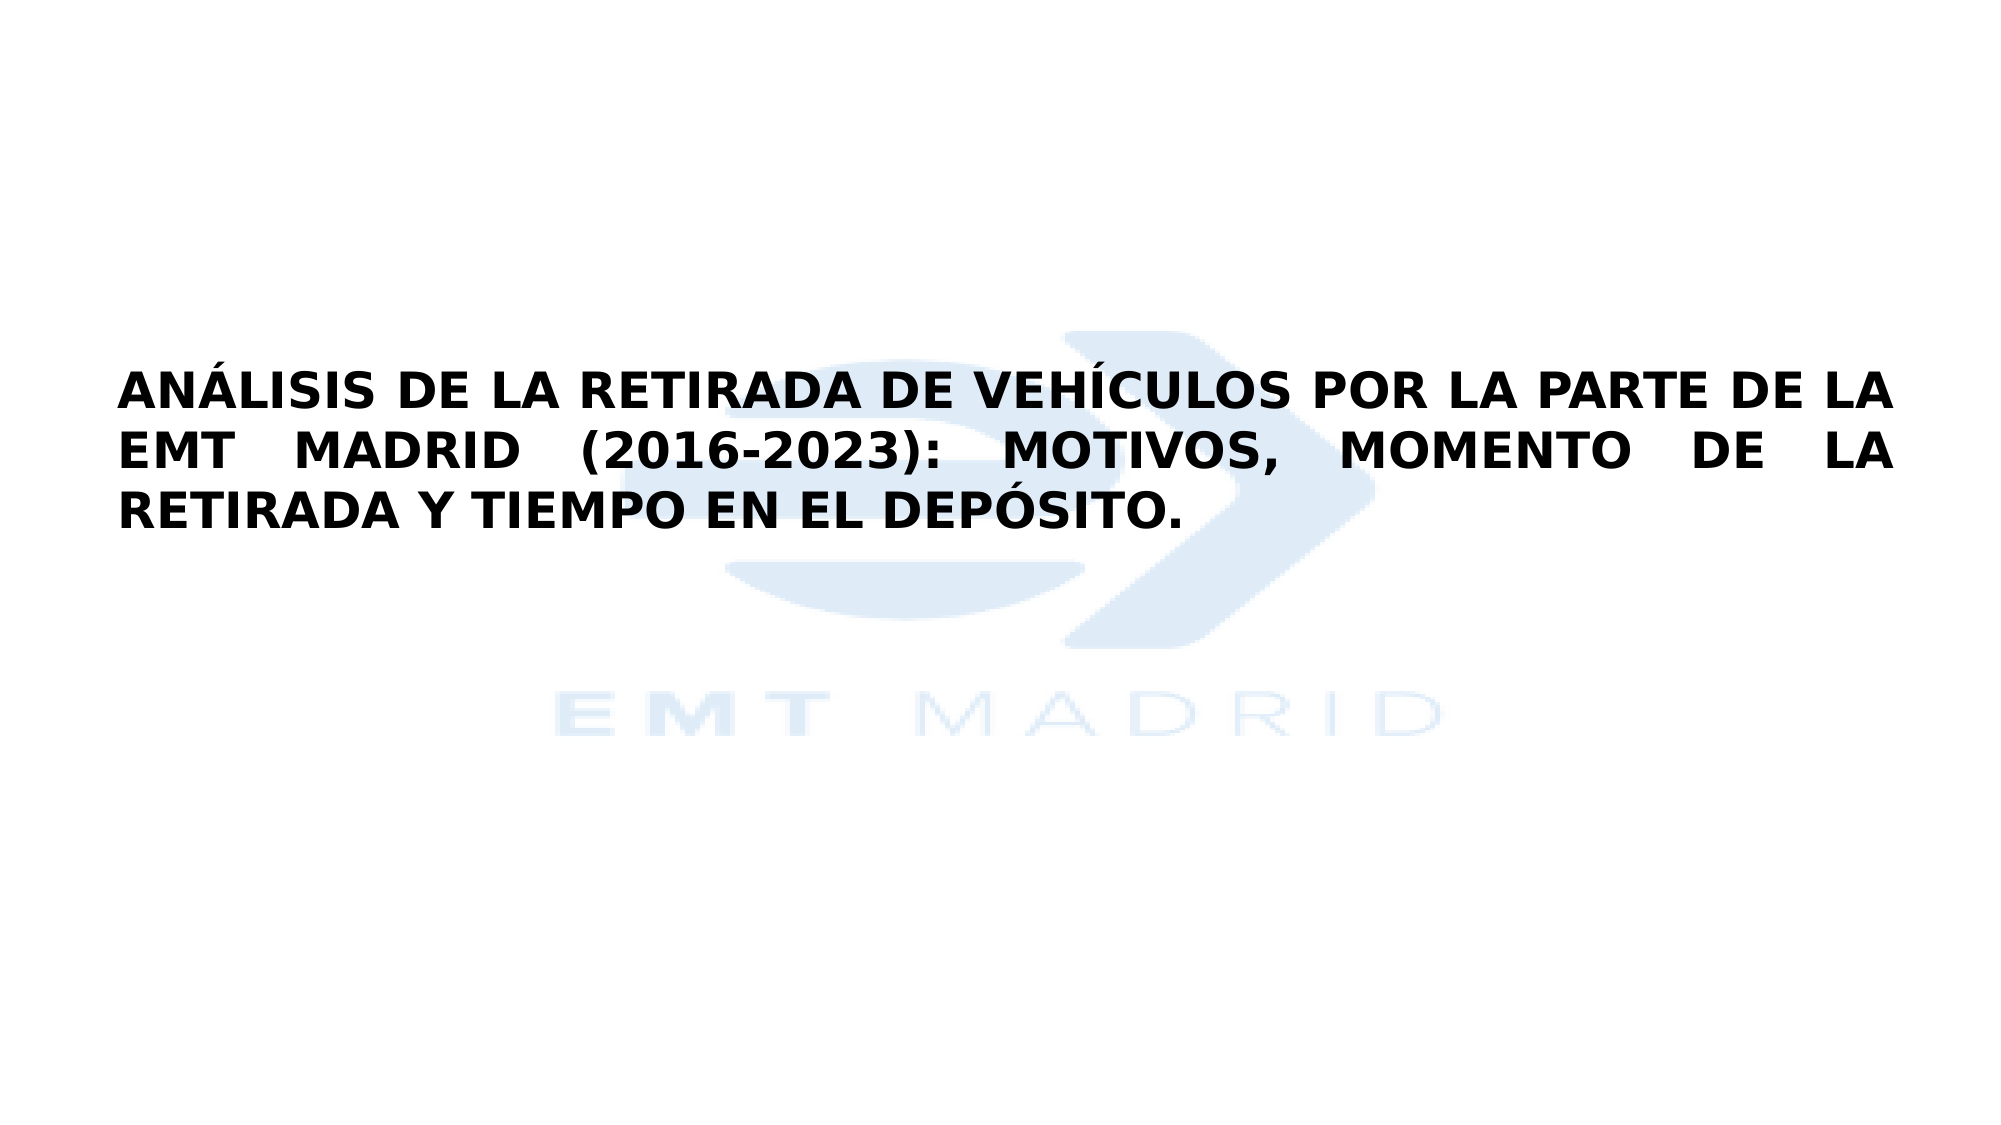

ANÁLISIS DE LA RETIRADA DE VEHÍCULOS POR LA PARTE DE LA EMT MADRID (2016-2023): MOTIVOS, MOMENTO DE LA RETIRADA Y TIEMPO EN EL DEPÓSITO.